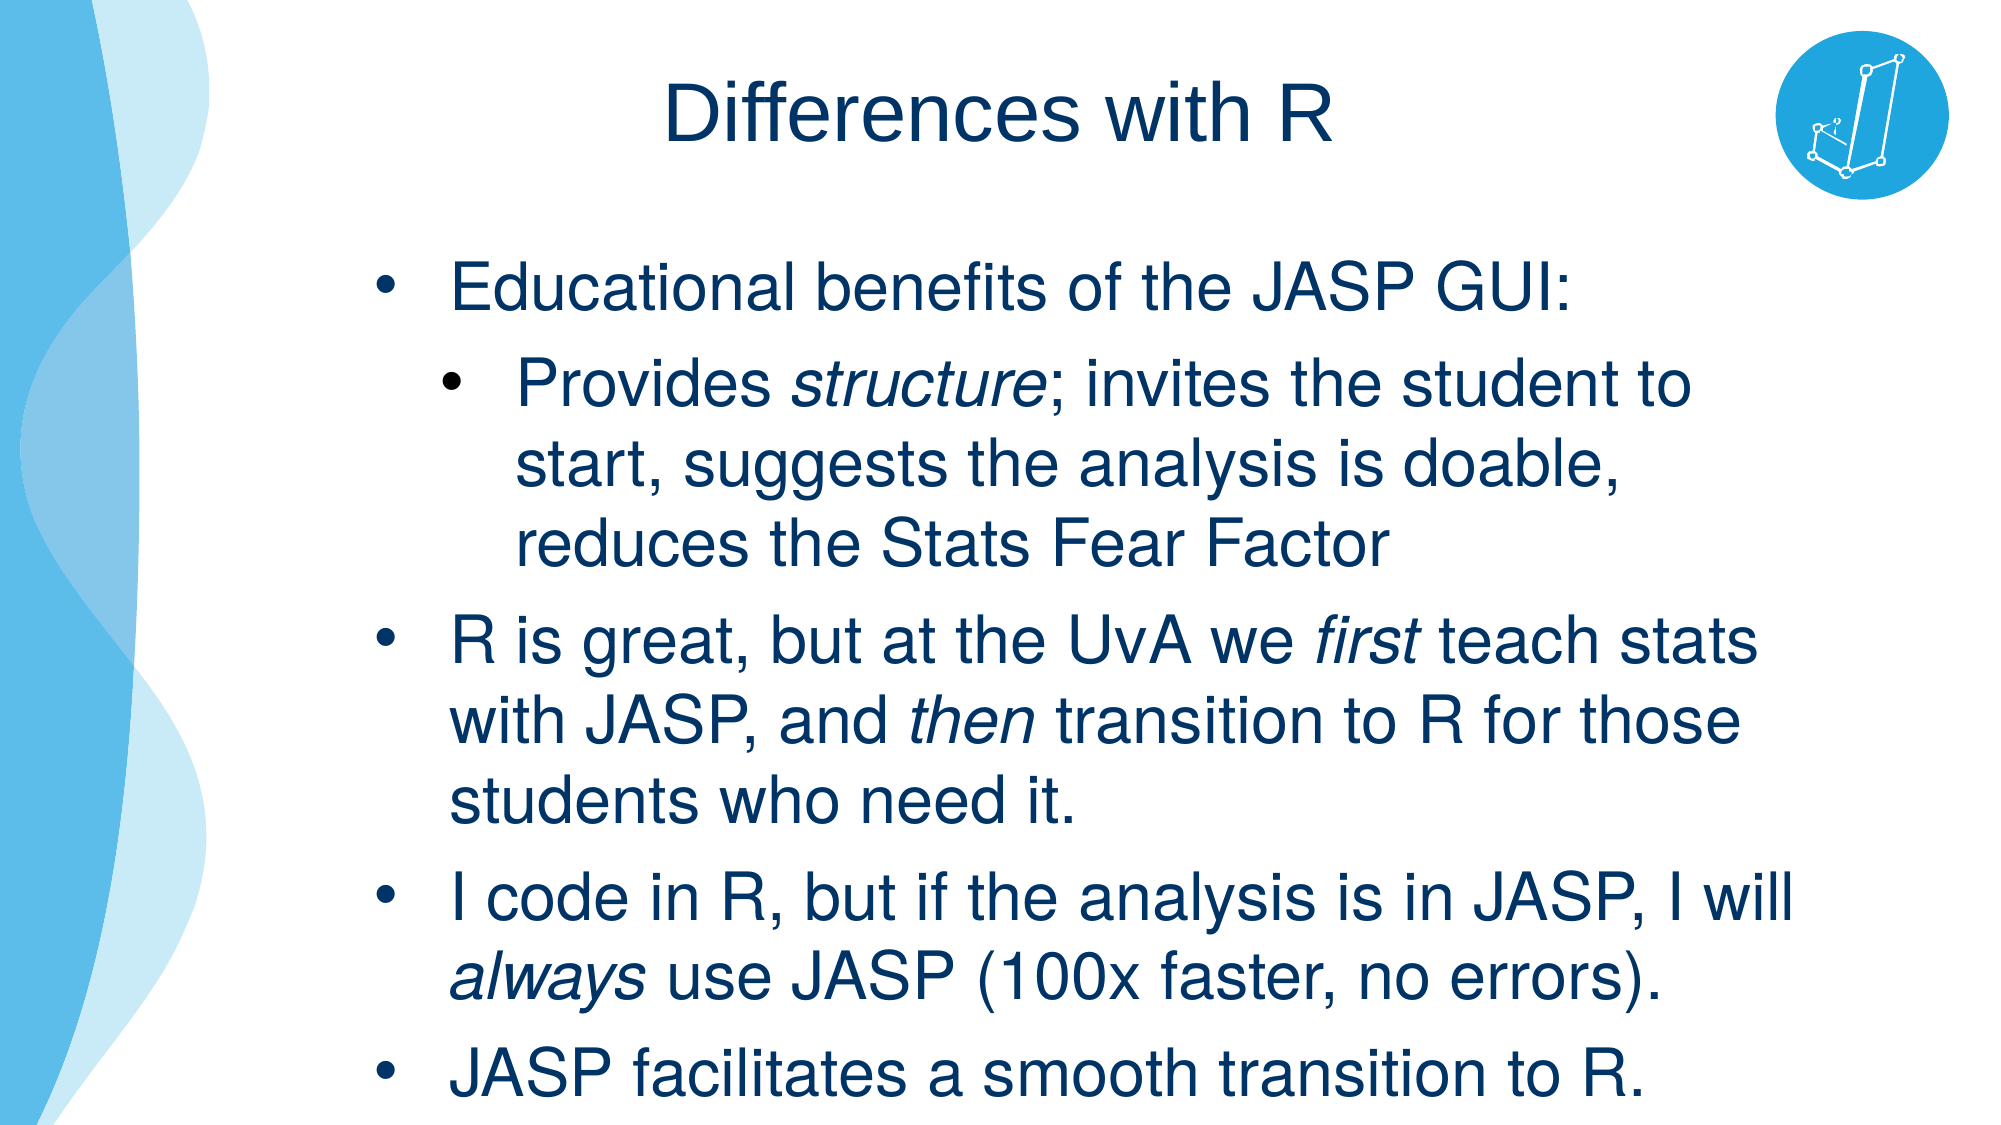

Differences with R
Educational benefits of the JASP GUI:
Provides structure; invites the student to start, suggests the analysis is doable, reduces the Stats Fear Factor
R is great, but at the UvA we first teach stats with JASP, and then transition to R for those students who need it.
I code in R, but if the analysis is in JASP, I will always use JASP (100x faster, no errors).
JASP facilitates a smooth transition to R.